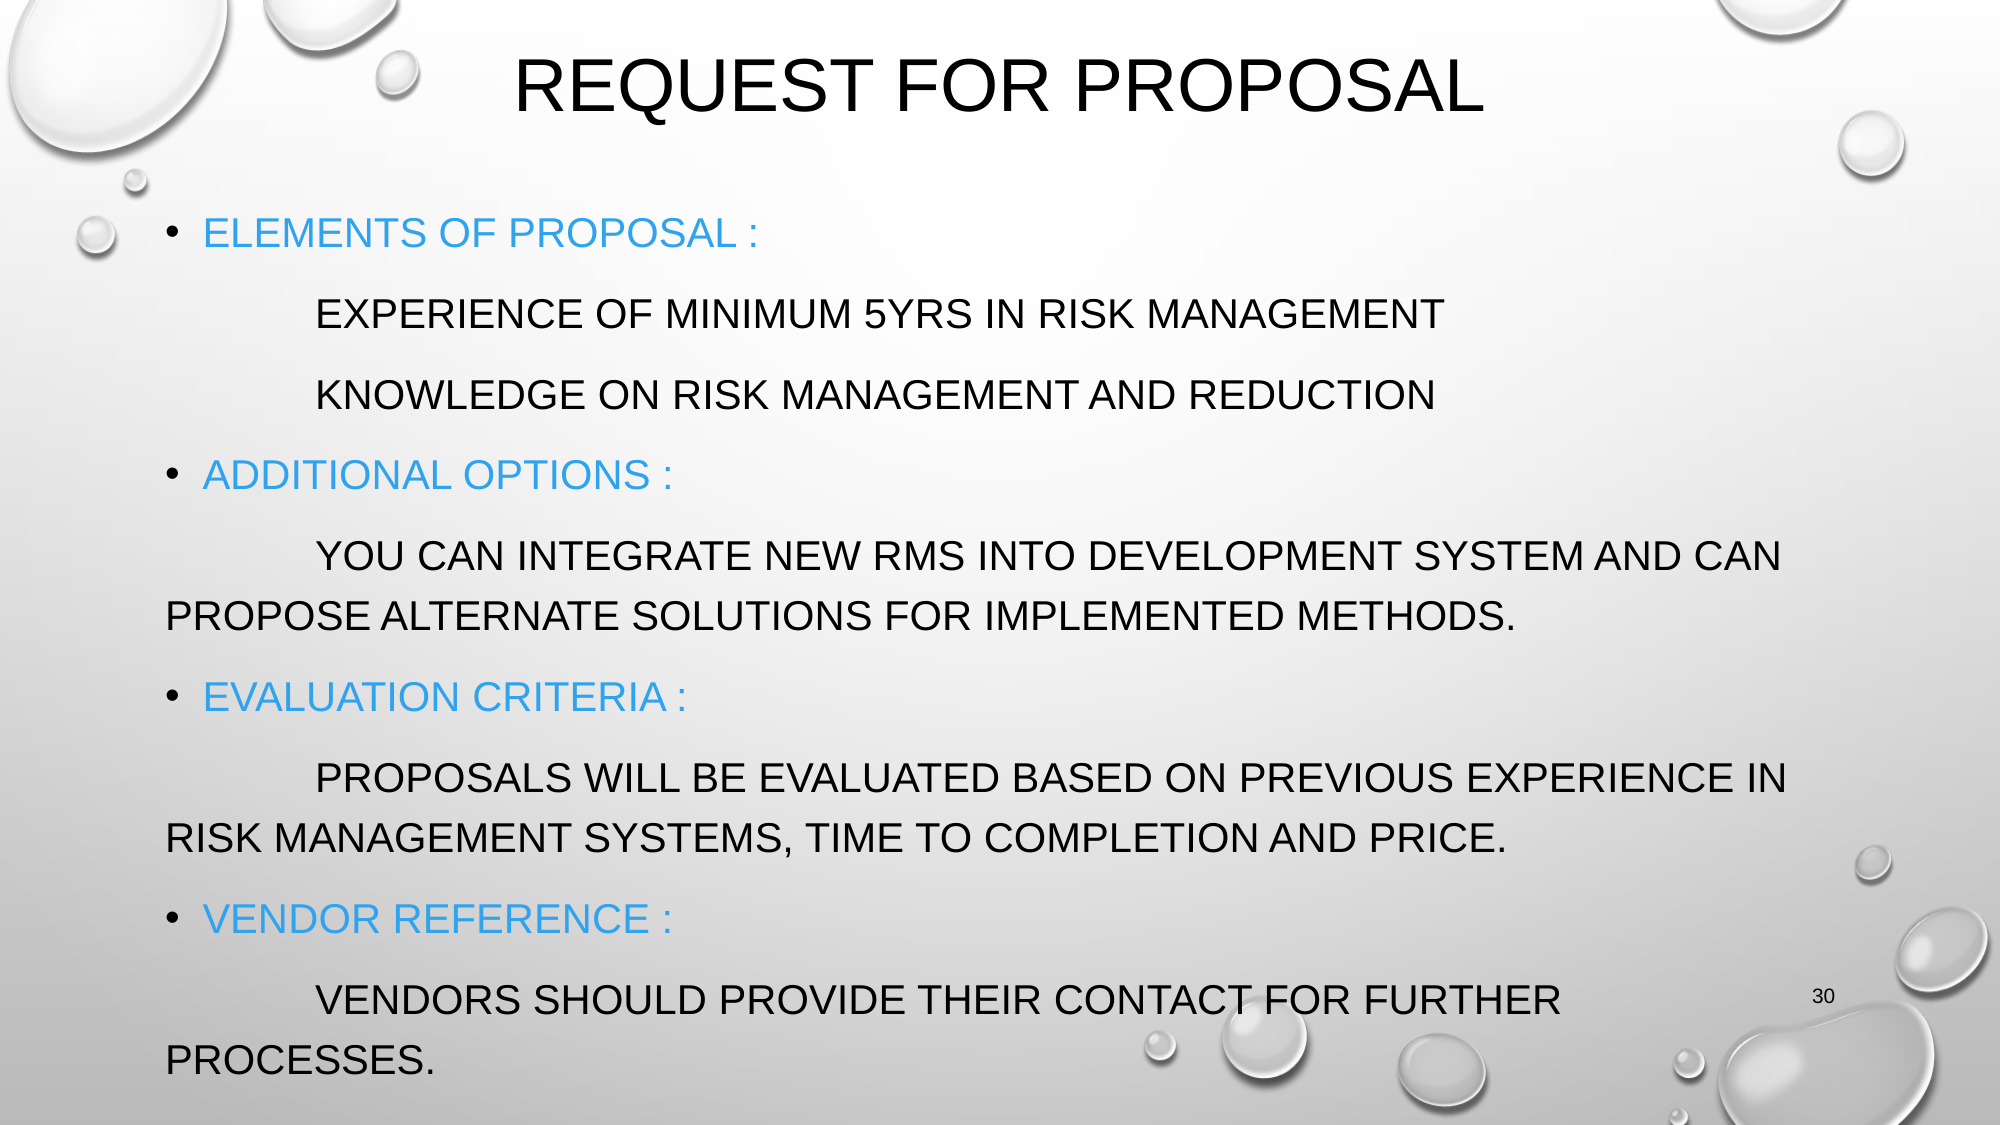

# REQUEST FOR PROPOSAL
ELEMENTS OF PROPOSAL :
	Experience of minimum 5yrs in risk management
	knowledge on Risk management and reduction
Additional options :
	you can integrate new rms into development system and can propose alternate solutions for implemented methods.
Evaluation criteria :
	Proposals will be evaluated based on previous experience in risk management systems, time to completion and price.
Vendor reference :
	Vendors should provide their contact for further processes.
30